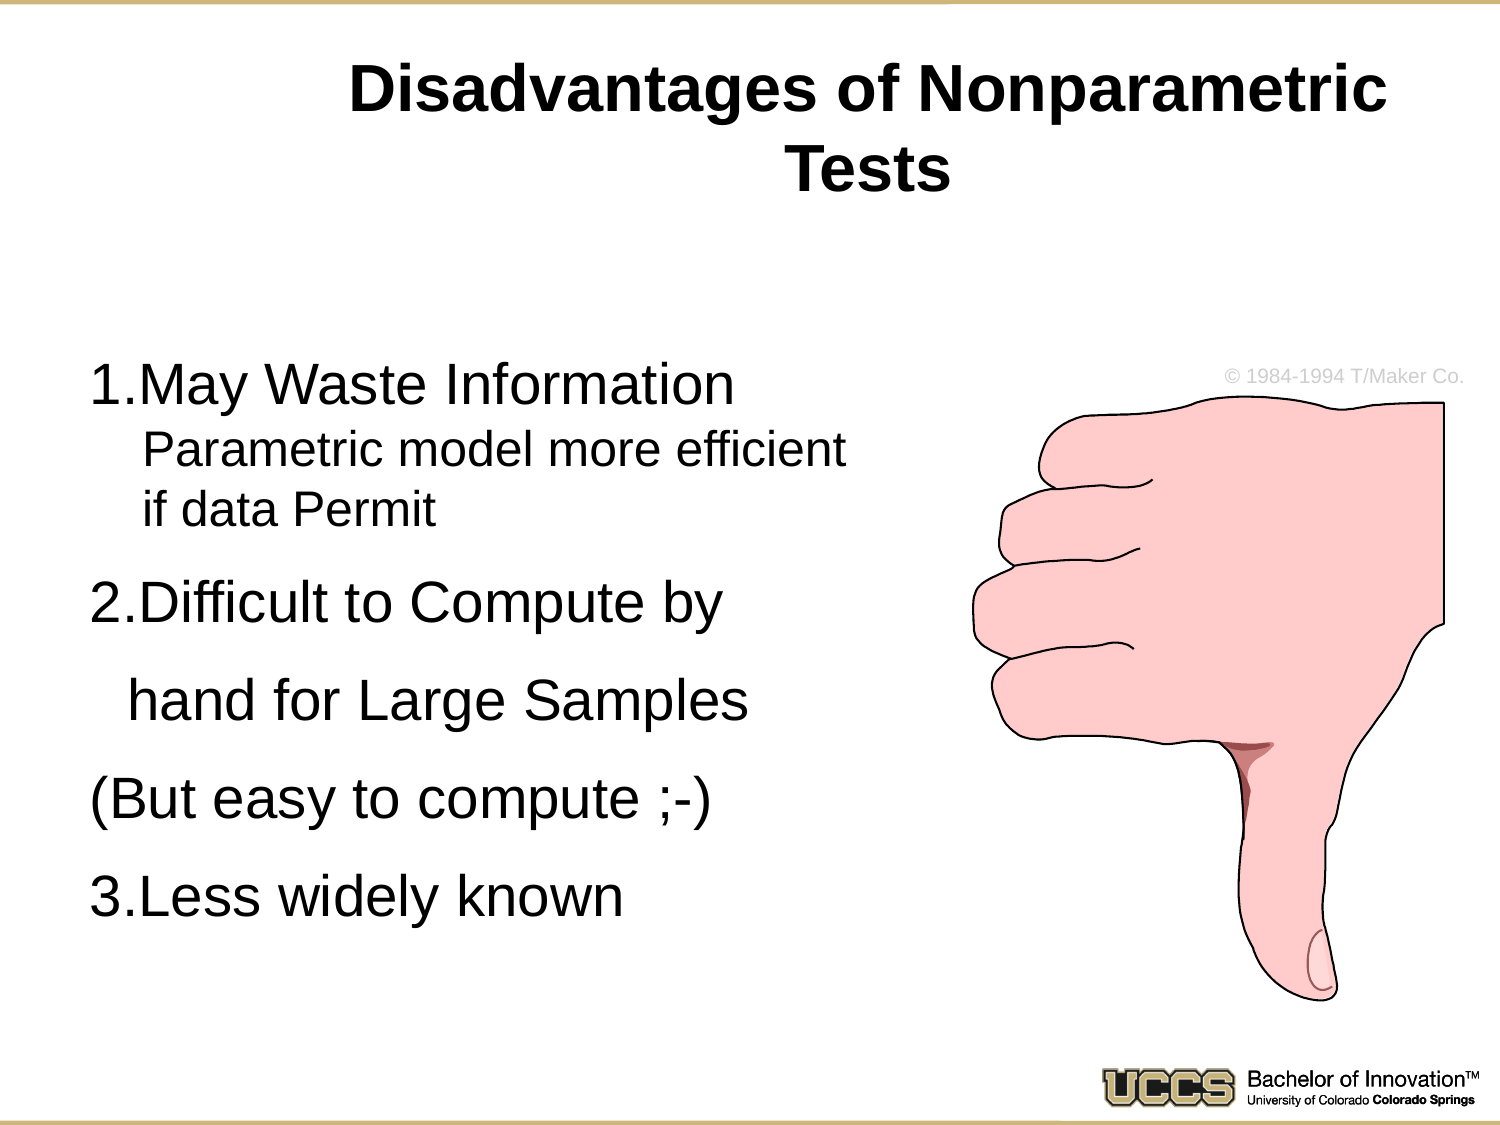

Disadvantages of Nonparametric Tests
1.May Waste Information
Parametric model more efficient
if data Permit
2.Difficult to Compute by
 	hand for Large Samples
(But easy to compute ;-)
3.Less widely known
© 1984-1994 T/Maker Co.